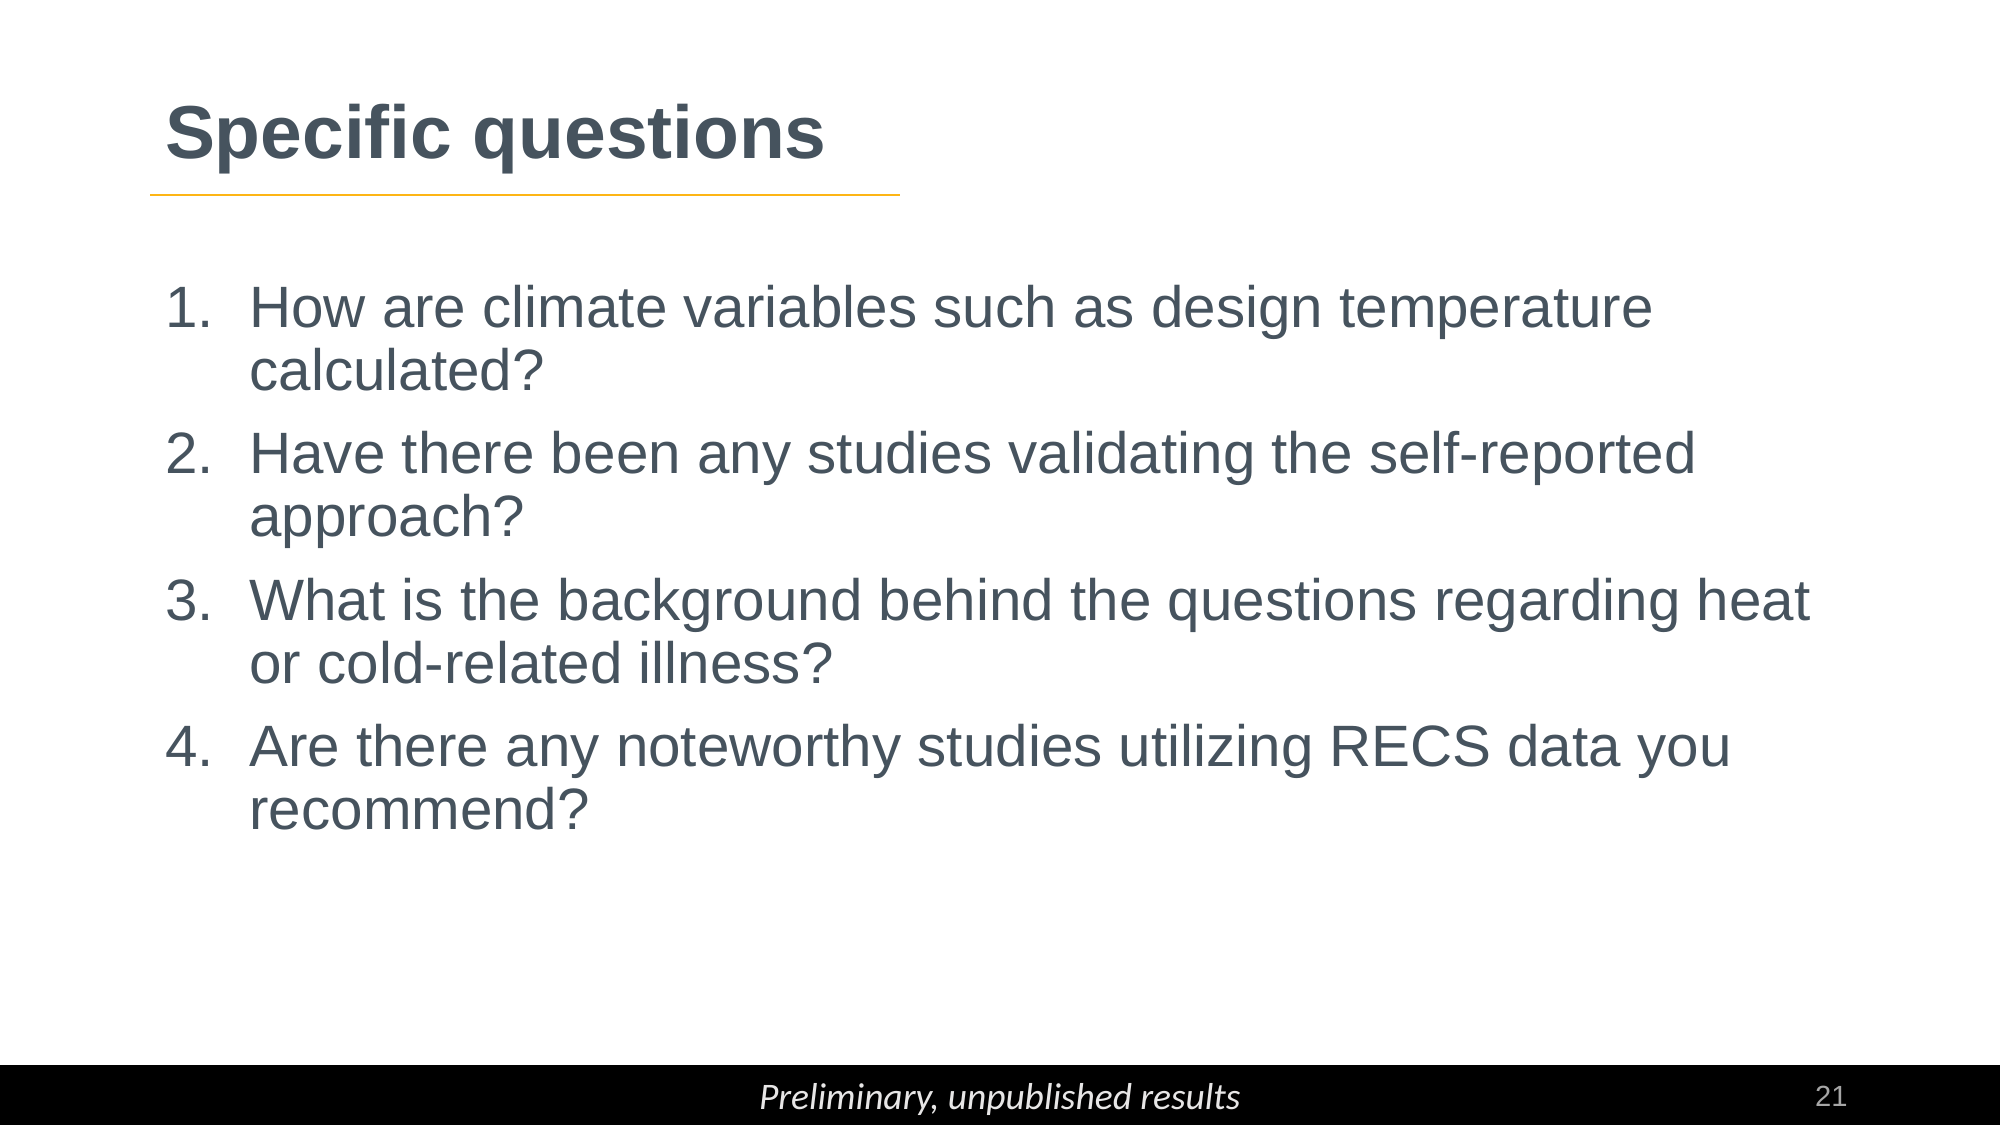

# Specific questions
How are climate variables such as design temperature calculated?
Have there been any studies validating the self-reported approach?
What is the background behind the questions regarding heat or cold-related illness?
Are there any noteworthy studies utilizing RECS data you recommend?

21